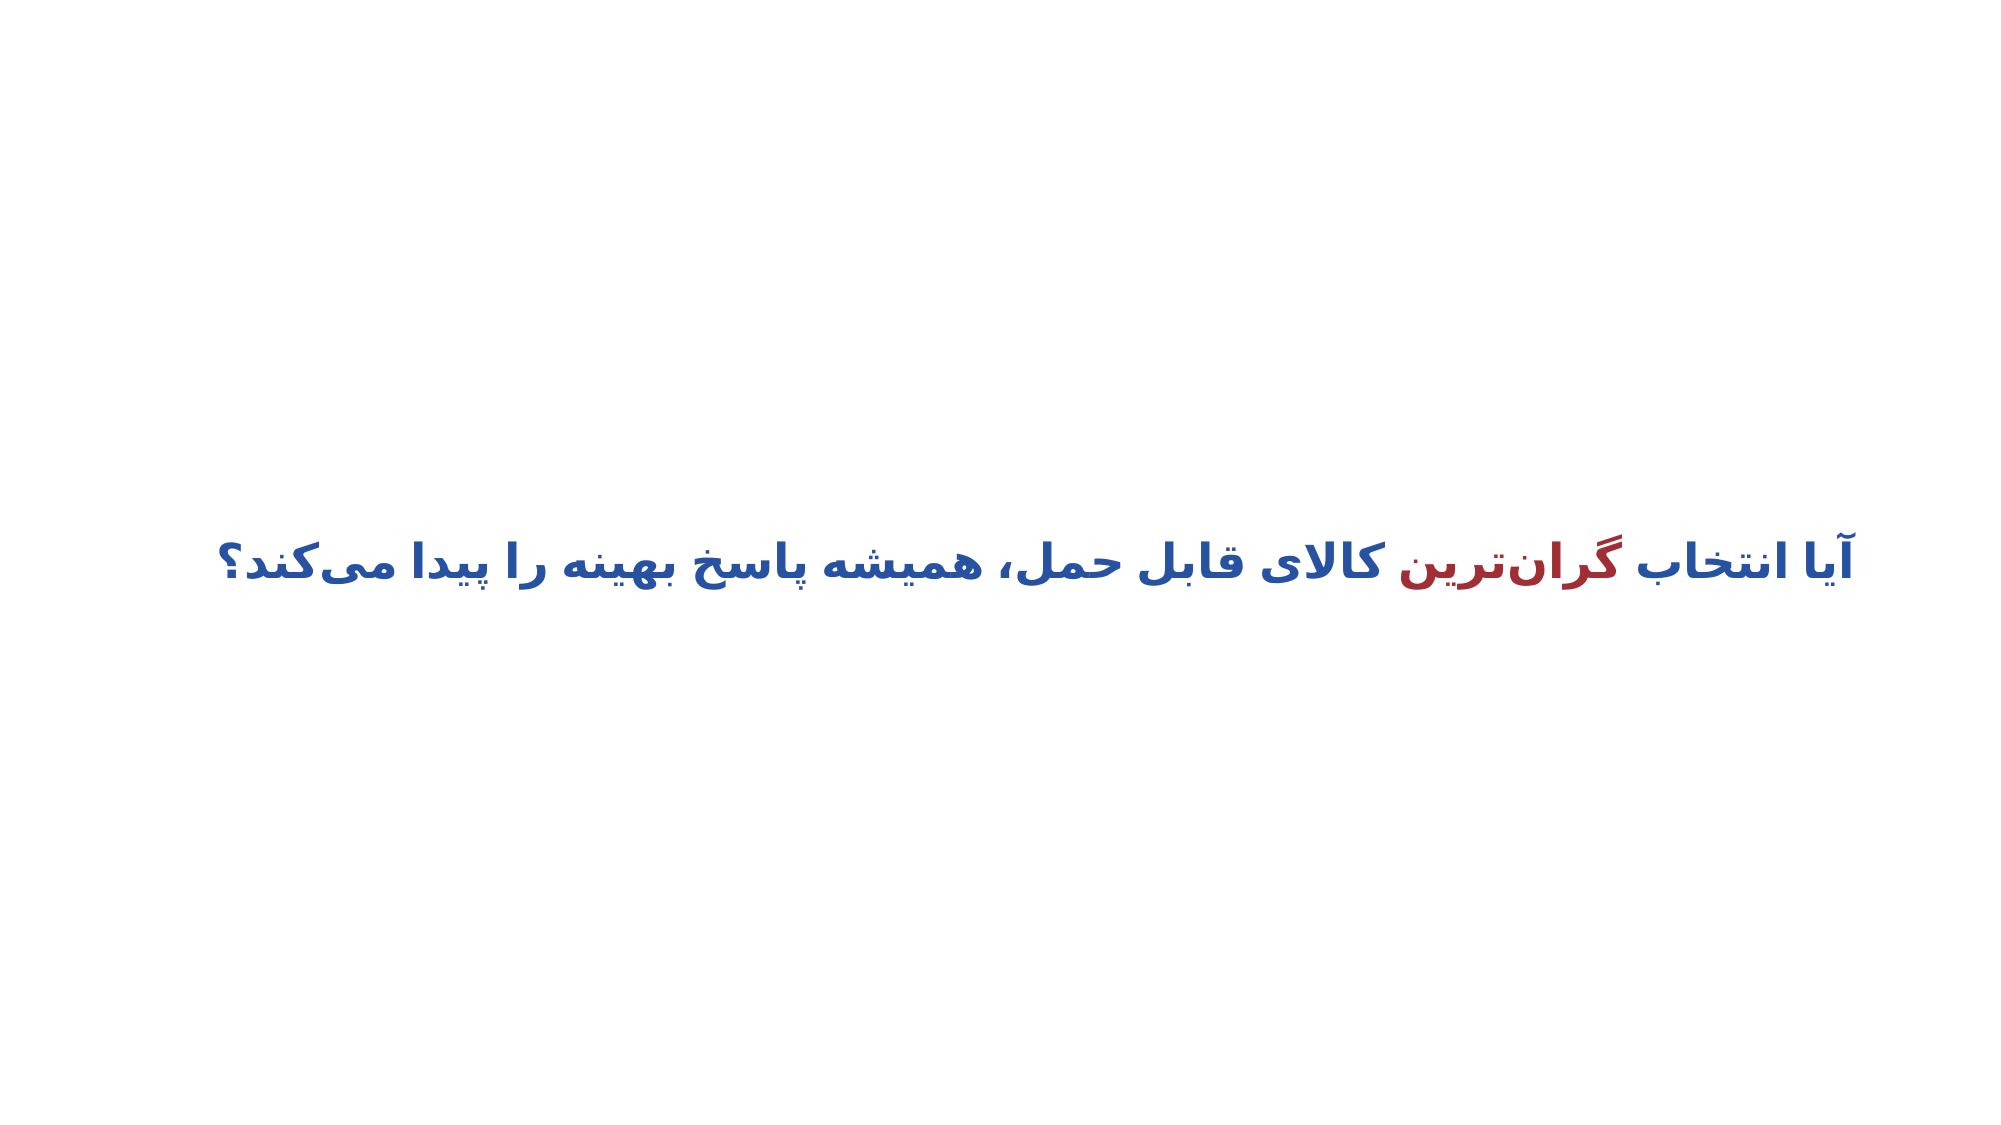

آیا انتخاب گران‌ترین کالای قابل حمل، همیشه پاسخ بهینه را پیدا می‌کند؟